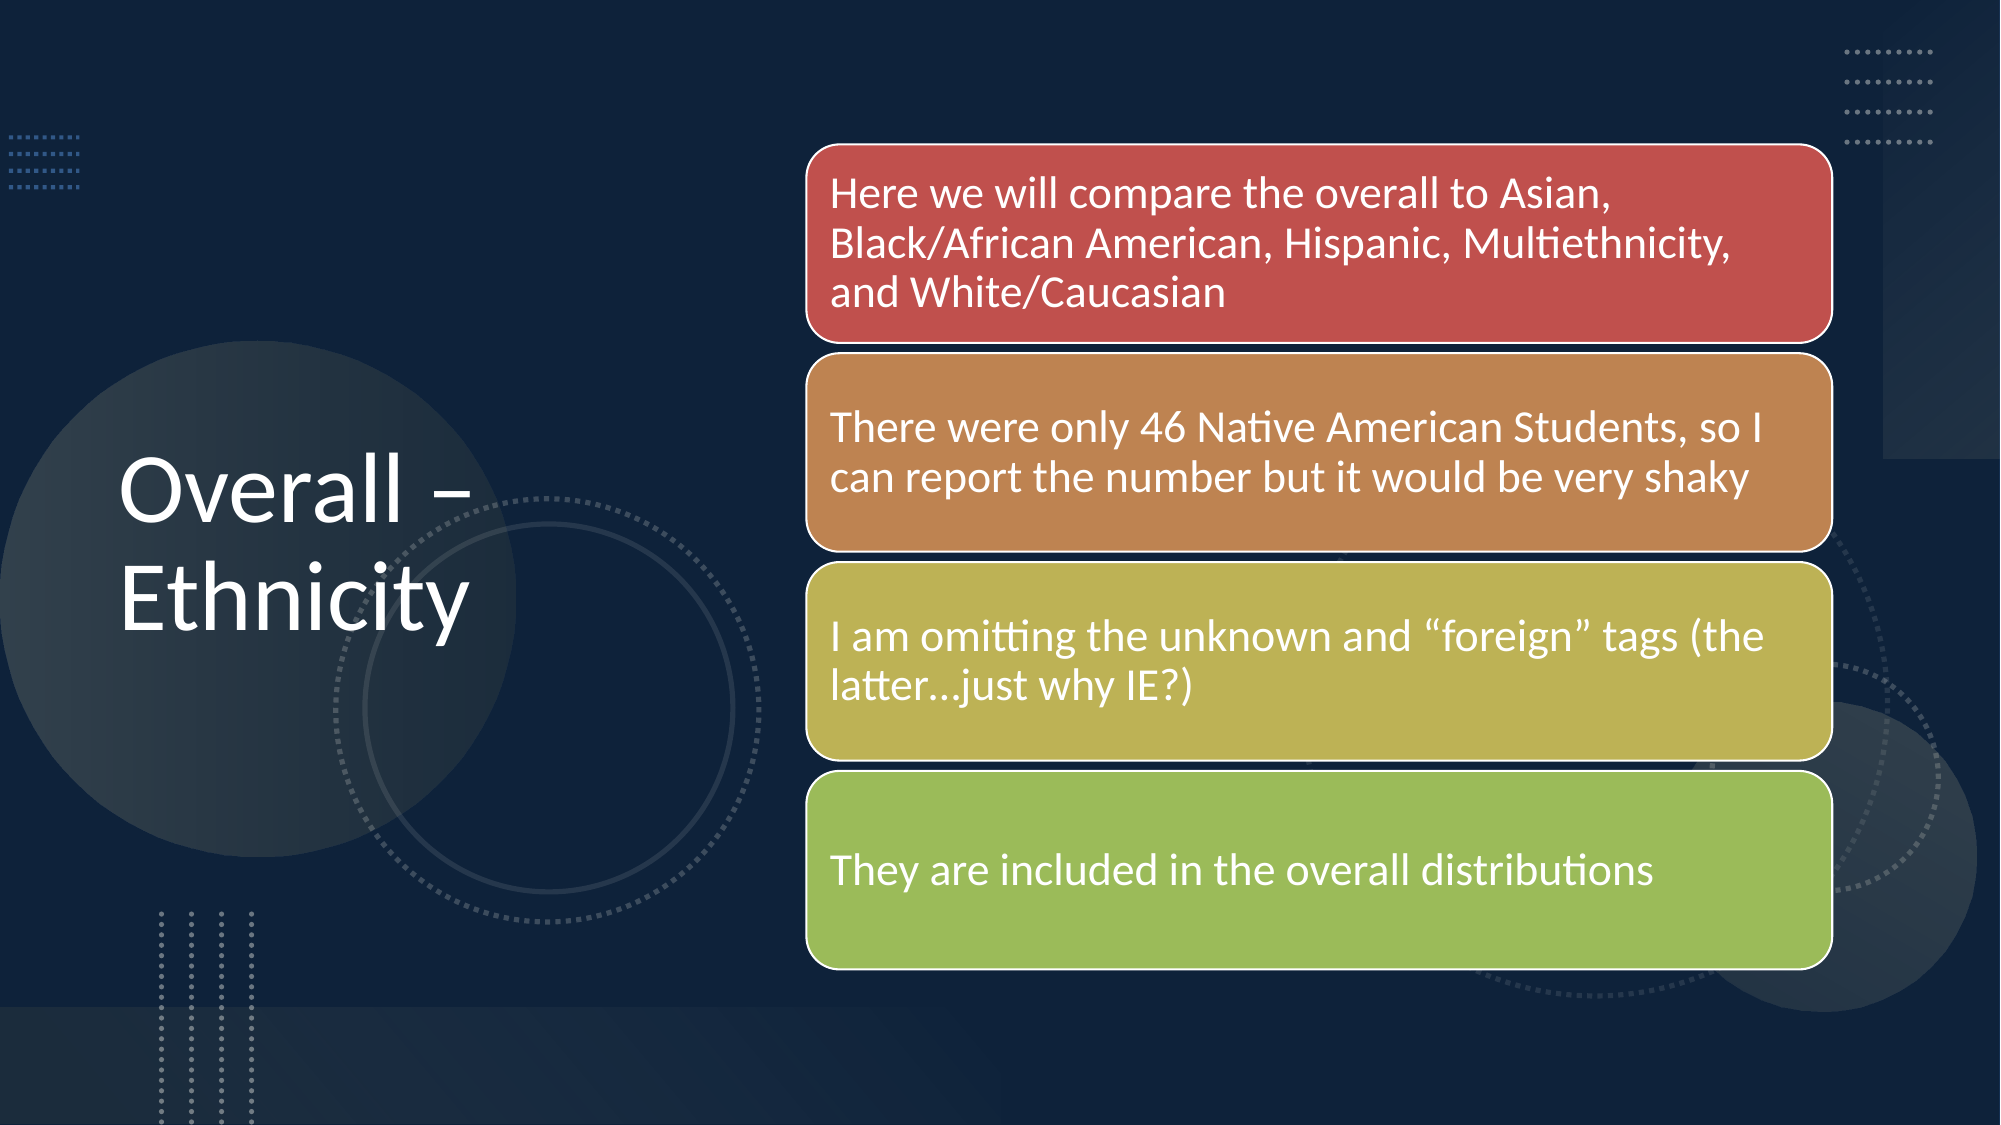

# Overall – Ethnicity
Here we will compare the overall to Asian, Black/African American, Hispanic, Multiethnicity, and White/Caucasian

There were only 46 Native American Students, so I can report the number but it would be very shaky
I am omitting the unknown and “foreign” tags (the latter…just why IE?)
They are included in the overall distributions